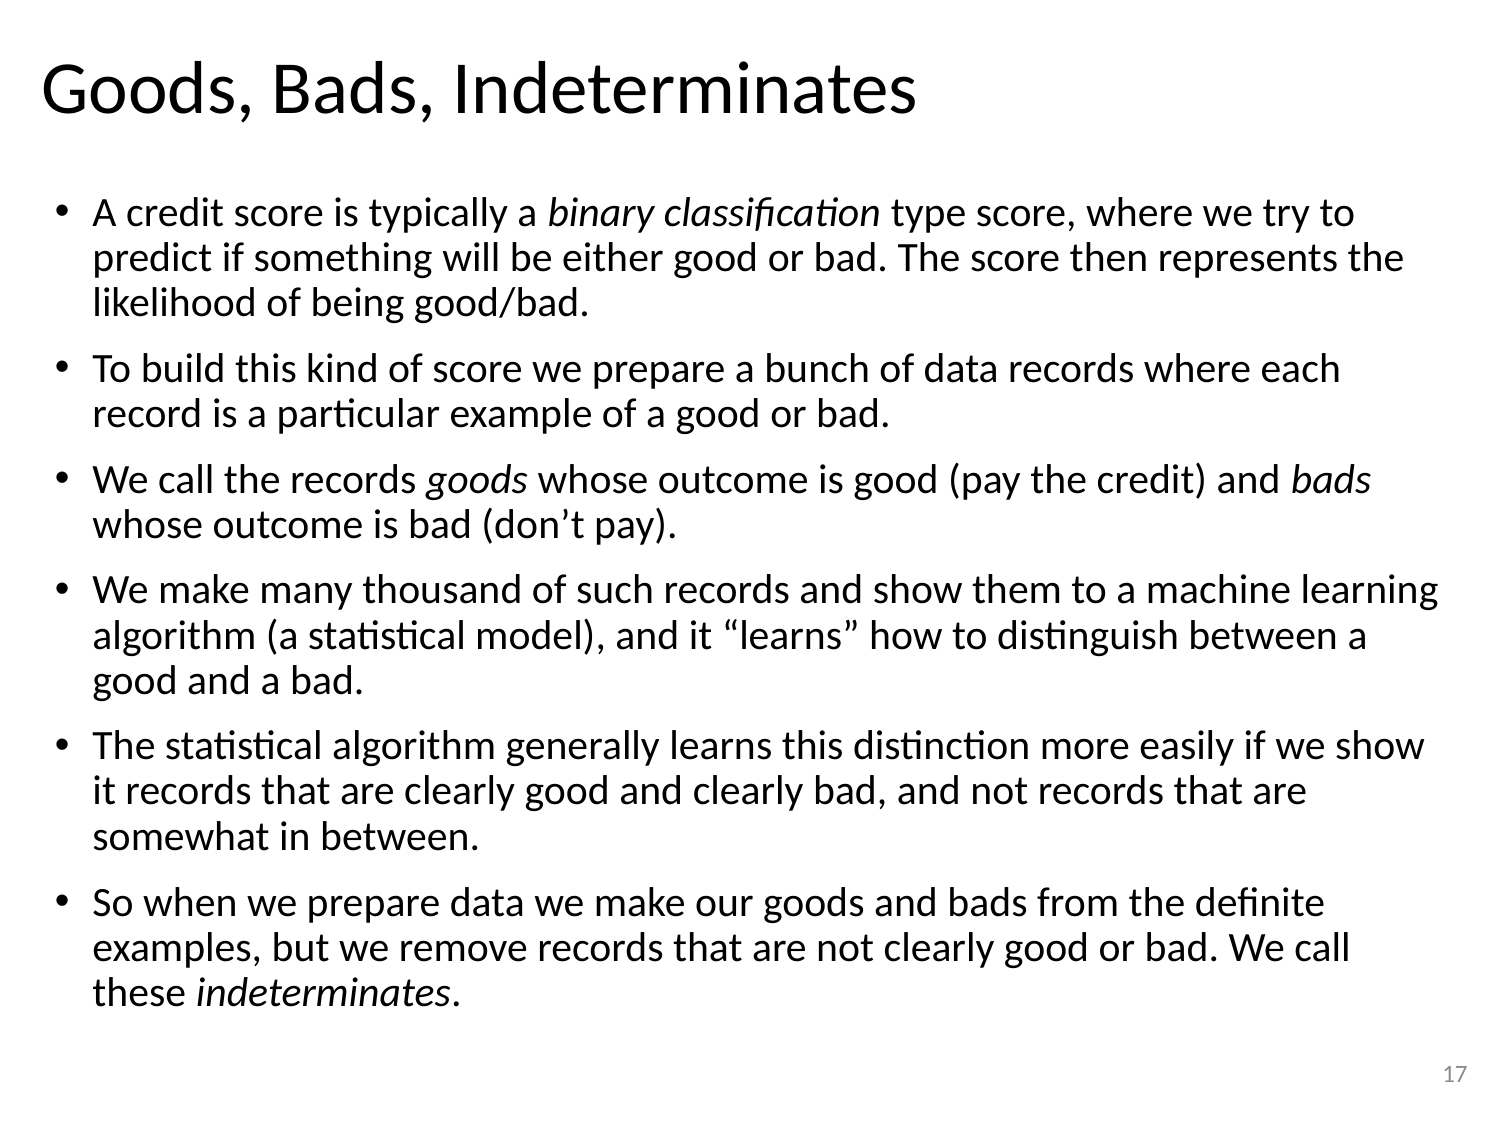

# Goods, Bads, Indeterminates
A credit score is typically a binary classification type score, where we try to predict if something will be either good or bad. The score then represents the likelihood of being good/bad.
To build this kind of score we prepare a bunch of data records where each record is a particular example of a good or bad.
We call the records goods whose outcome is good (pay the credit) and bads whose outcome is bad (don’t pay).
We make many thousand of such records and show them to a machine learning algorithm (a statistical model), and it “learns” how to distinguish between a good and a bad.
The statistical algorithm generally learns this distinction more easily if we show it records that are clearly good and clearly bad, and not records that are somewhat in between.
So when we prepare data we make our goods and bads from the definite examples, but we remove records that are not clearly good or bad. We call these indeterminates.

17